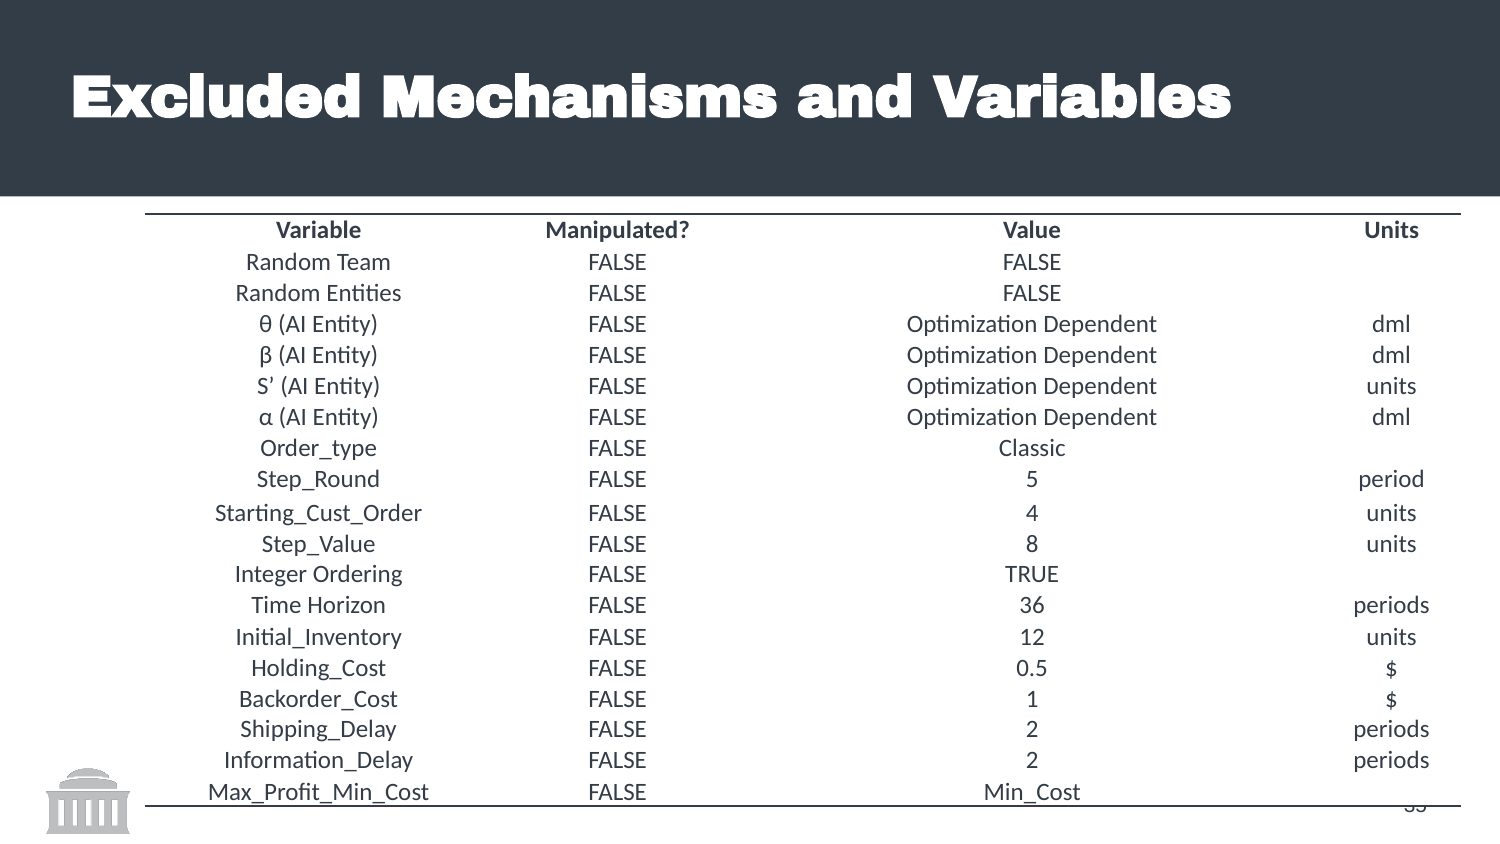

# Excluded Mechanisms and Variables
| Variable | Manipulated? | Value | Units |
| --- | --- | --- | --- |
| Random Team | FALSE | FALSE |  |
| Random Entities | FALSE | FALSE |  |
| θ (AI Entity) | FALSE | Optimization Dependent | dml |
| β (AI Entity) | FALSE | Optimization Dependent | dml |
| S’ (AI Entity) | FALSE | Optimization Dependent | units |
| α (AI Entity) | FALSE | Optimization Dependent | dml |
| Order\_type | FALSE | Classic |  |
| Step\_Round | FALSE | 5 | period |
| Starting\_Cust\_Order | FALSE | 4 | units |
| Step\_Value | FALSE | 8 | units |
| Integer Ordering | FALSE | TRUE |  |
| Time Horizon | FALSE | 36 | periods |
| Initial\_Inventory | FALSE | 12 | units |
| Holding\_Cost | FALSE | 0.5 | $ |
| Backorder\_Cost | FALSE | 1 | $ |
| Shipping\_Delay | FALSE | 2 | periods |
| Information\_Delay | FALSE | 2 | periods |
| Max\_Profit\_Min\_Cost | FALSE | Min\_Cost |  |
35